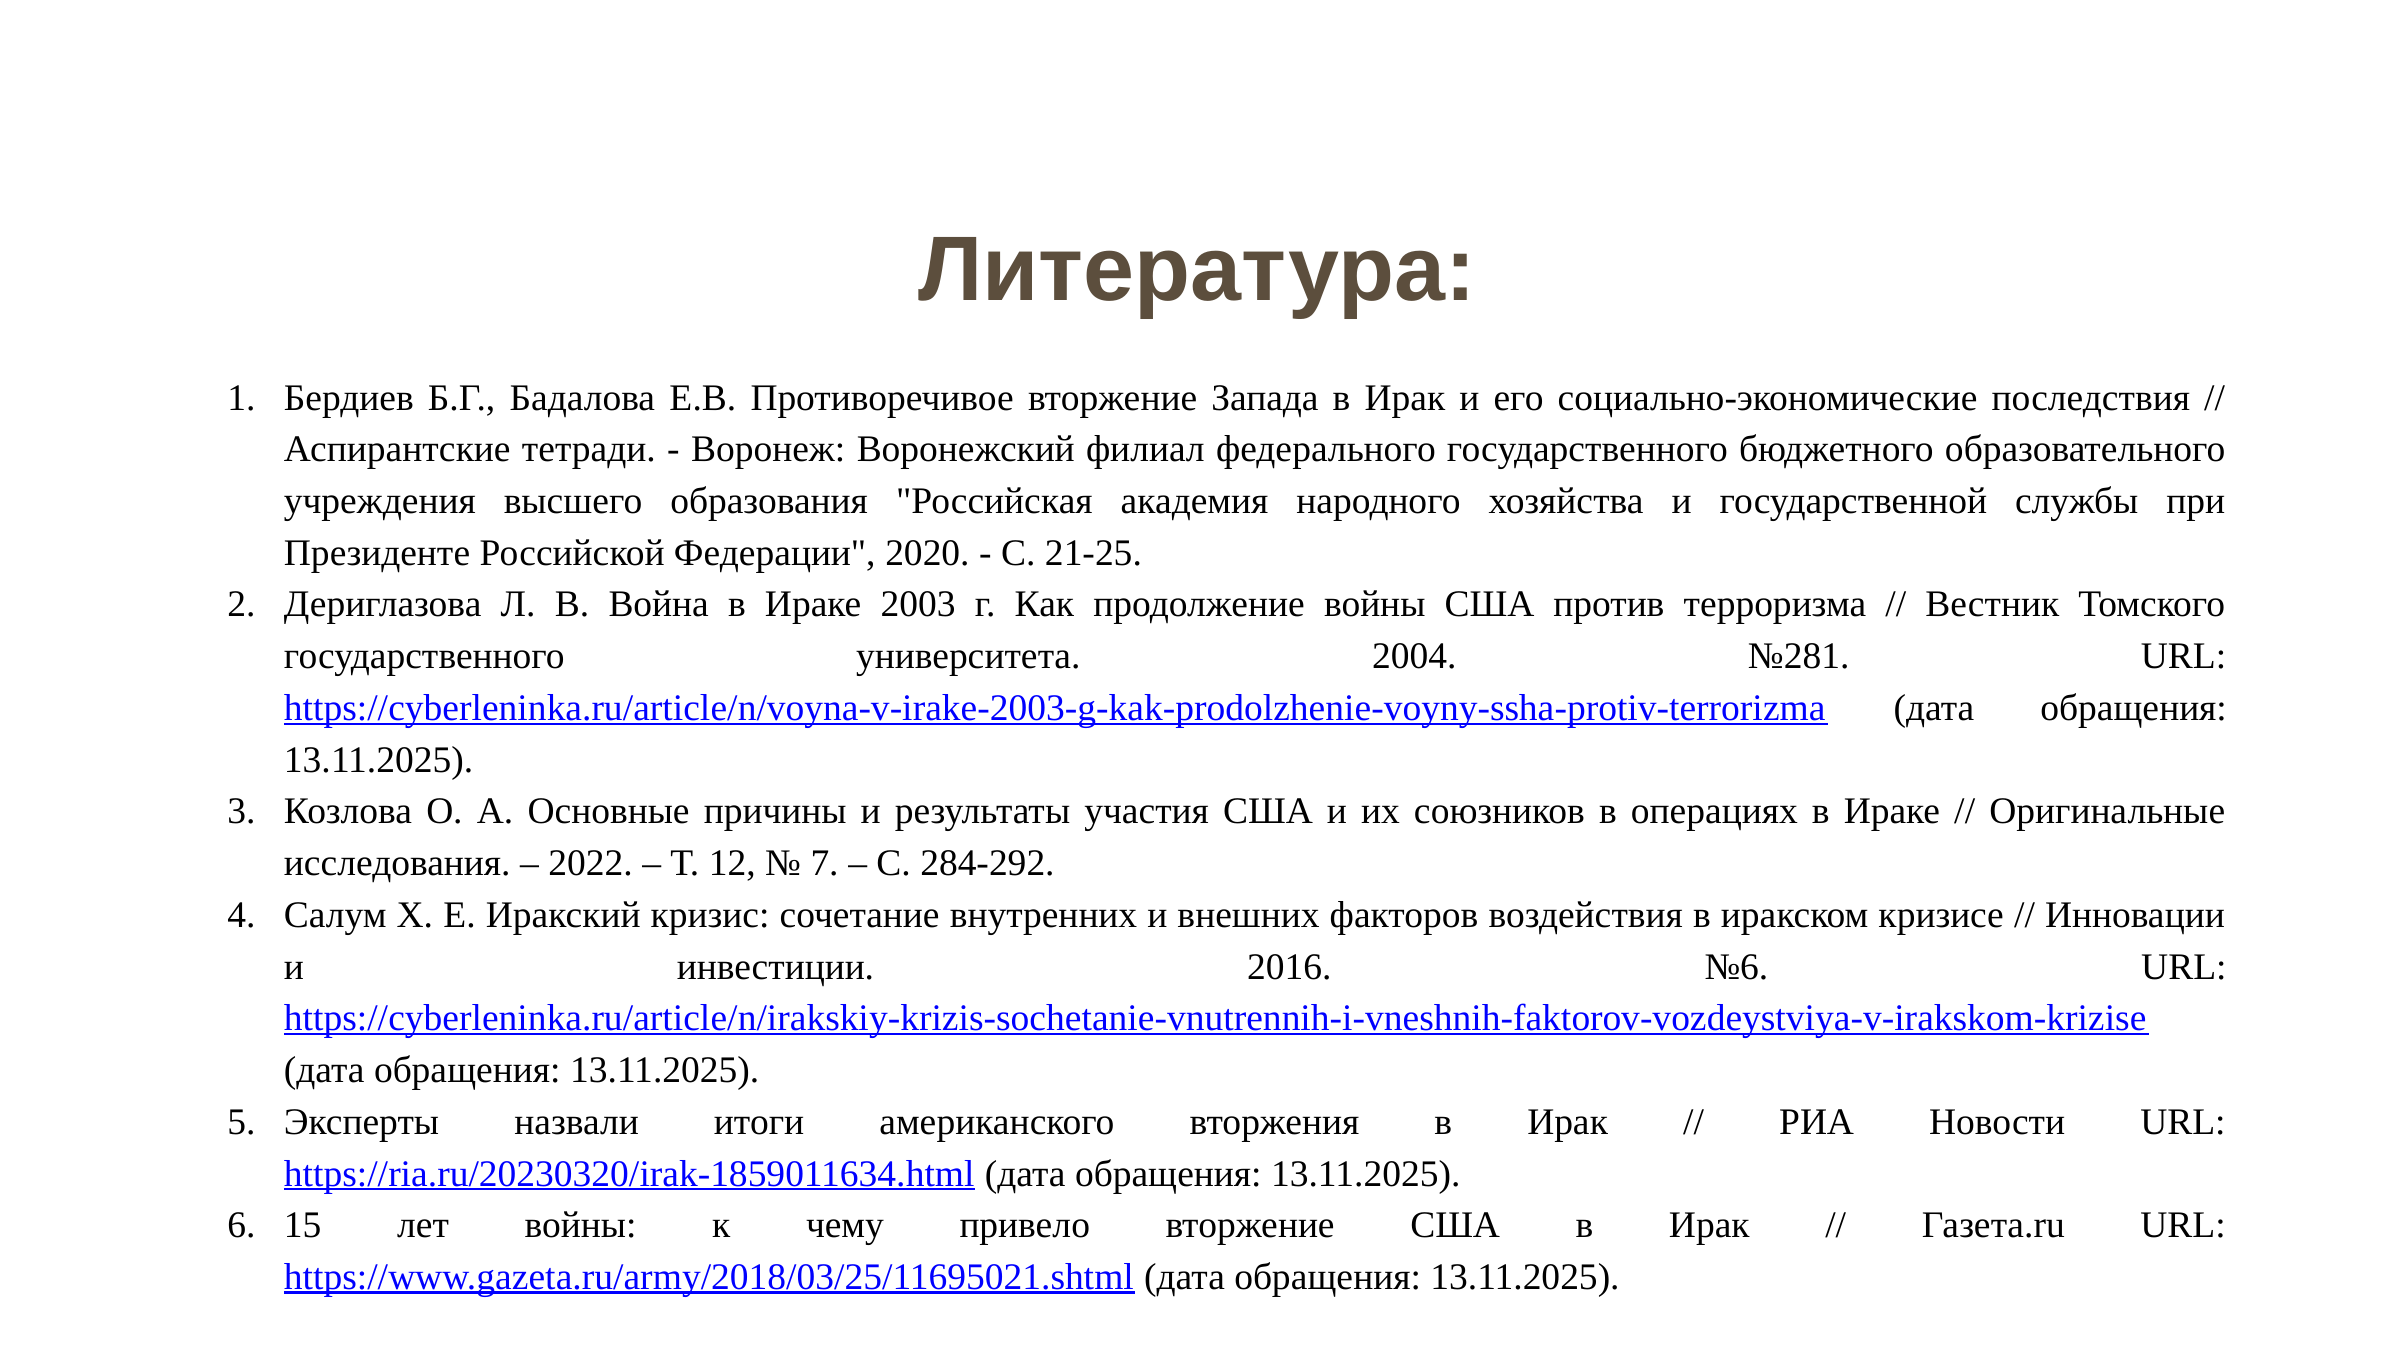

Литература:
Бердиев Б.Г., Бадалова Е.В. Противоречивое вторжение Запада в Ирак и его социально-экономические последствия // Аспирантские тетради. - Воронеж: Воронежский филиал федерального государственного бюджетного образовательного учреждения высшего образования "Российская академия народного хозяйства и государственной службы при Президенте Российской Федерации", 2020. - С. 21-25.
Дериглазова Л. В. Война в Ираке 2003 г. Как продолжение войны США против терроризма // Вестник Томского государственного университета. 2004. №281. URL: https://cyberleninka.ru/article/n/voyna-v-irake-2003-g-kak-prodolzhenie-voyny-ssha-protiv-terrorizma (дата обращения: 13.11.2025).
Козлова О. А. Основные причины и результаты участия США и их союзников в операциях в Ираке // Оригинальные исследования. – 2022. – Т. 12, № 7. – С. 284-292.
Салум Х. Е. Иракский кризис: сочетание внутренних и внешних факторов воздействия в иракском кризисе // Инновации и инвестиции. 2016. №6. URL: https://cyberleninka.ru/article/n/irakskiy-krizis-sochetanie-vnutrennih-i-vneshnih-faktorov-vozdeystviya-v-irakskom-krizise (дата обращения: 13.11.2025).
Эксперты назвали итоги американского вторжения в Ирак // РИА Новости URL: https://ria.ru/20230320/irak-1859011634.html (дата обращения: 13.11.2025).
15 лет войны: к чему привело вторжение США в Ирак // Газета.ru URL: https://www.gazeta.ru/army/2018/03/25/11695021.shtml (дата обращения: 13.11.2025).